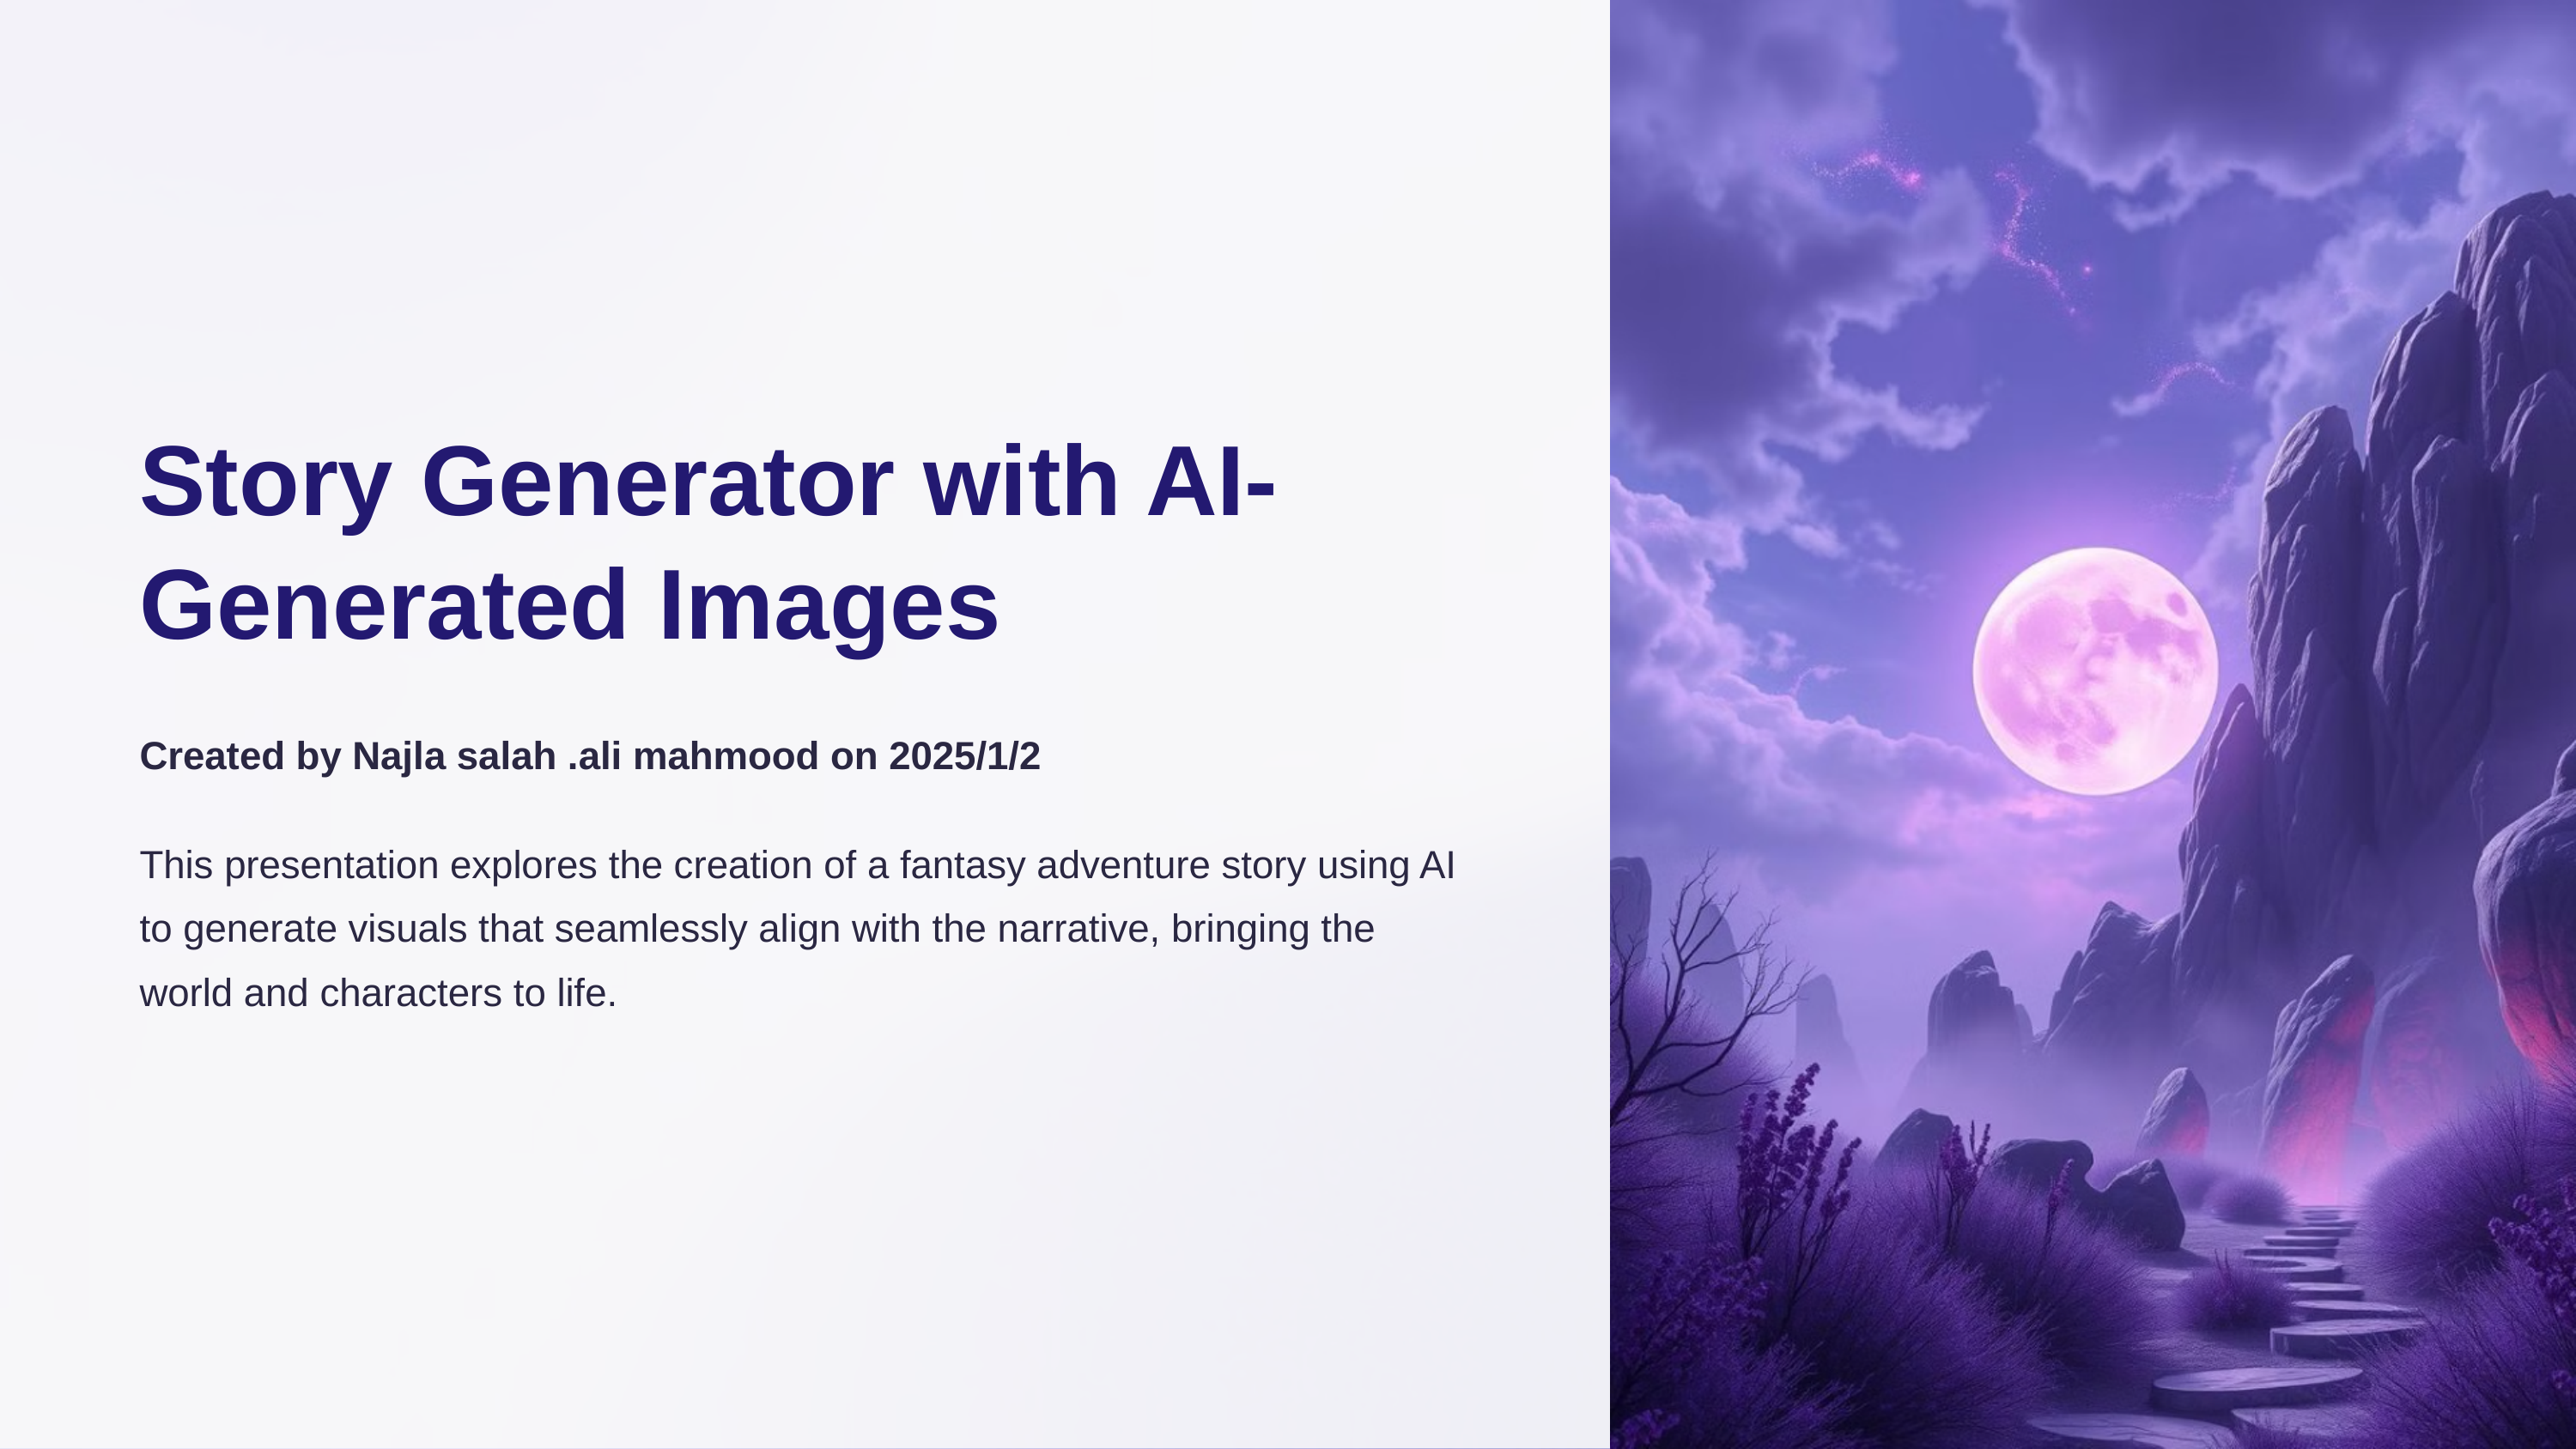

Story Generator with AI-Generated Images
Created by Najla salah .ali mahmood on 2025/1/2
This presentation explores the creation of a fantasy adventure story using AI to generate visuals that seamlessly align with the narrative, bringing the world and characters to life.